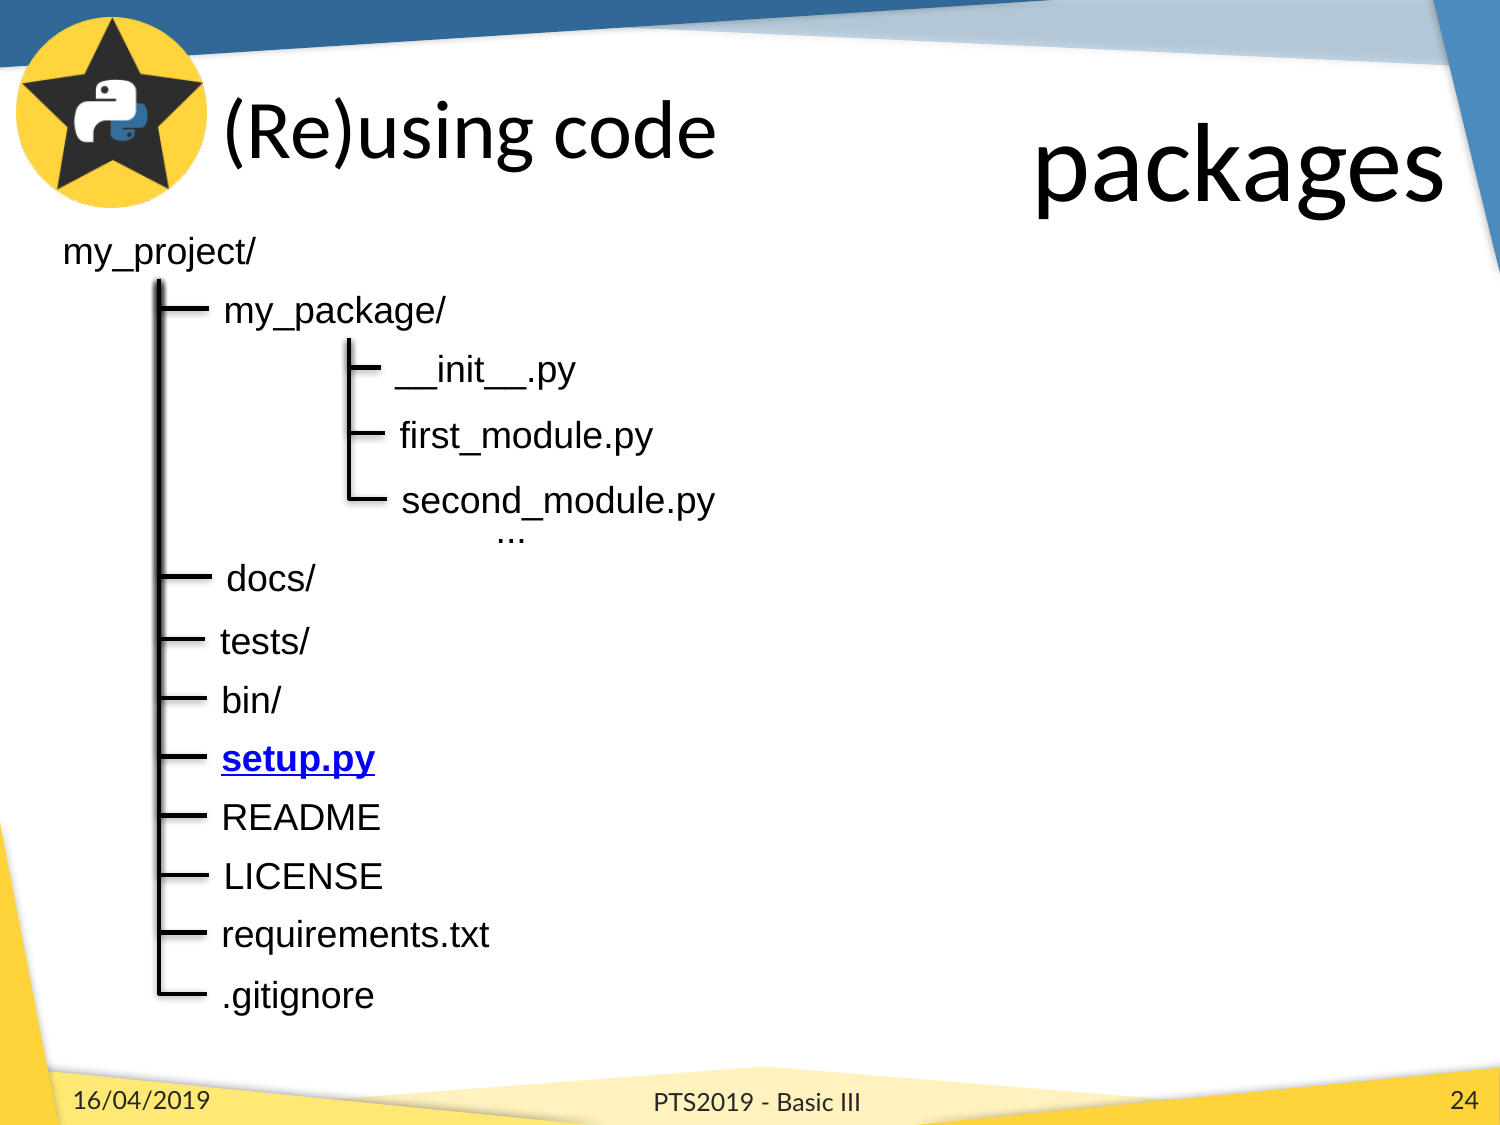

# (Re)using code
packages
my_project/
my_package/
__init__.py
first_module.py
second_module.py
...
docs/
tests/
bin/
setup.py
README
LICENSE
requirements.txt
.gitignore
PTS2019 - Basic III
16/04/2019
24